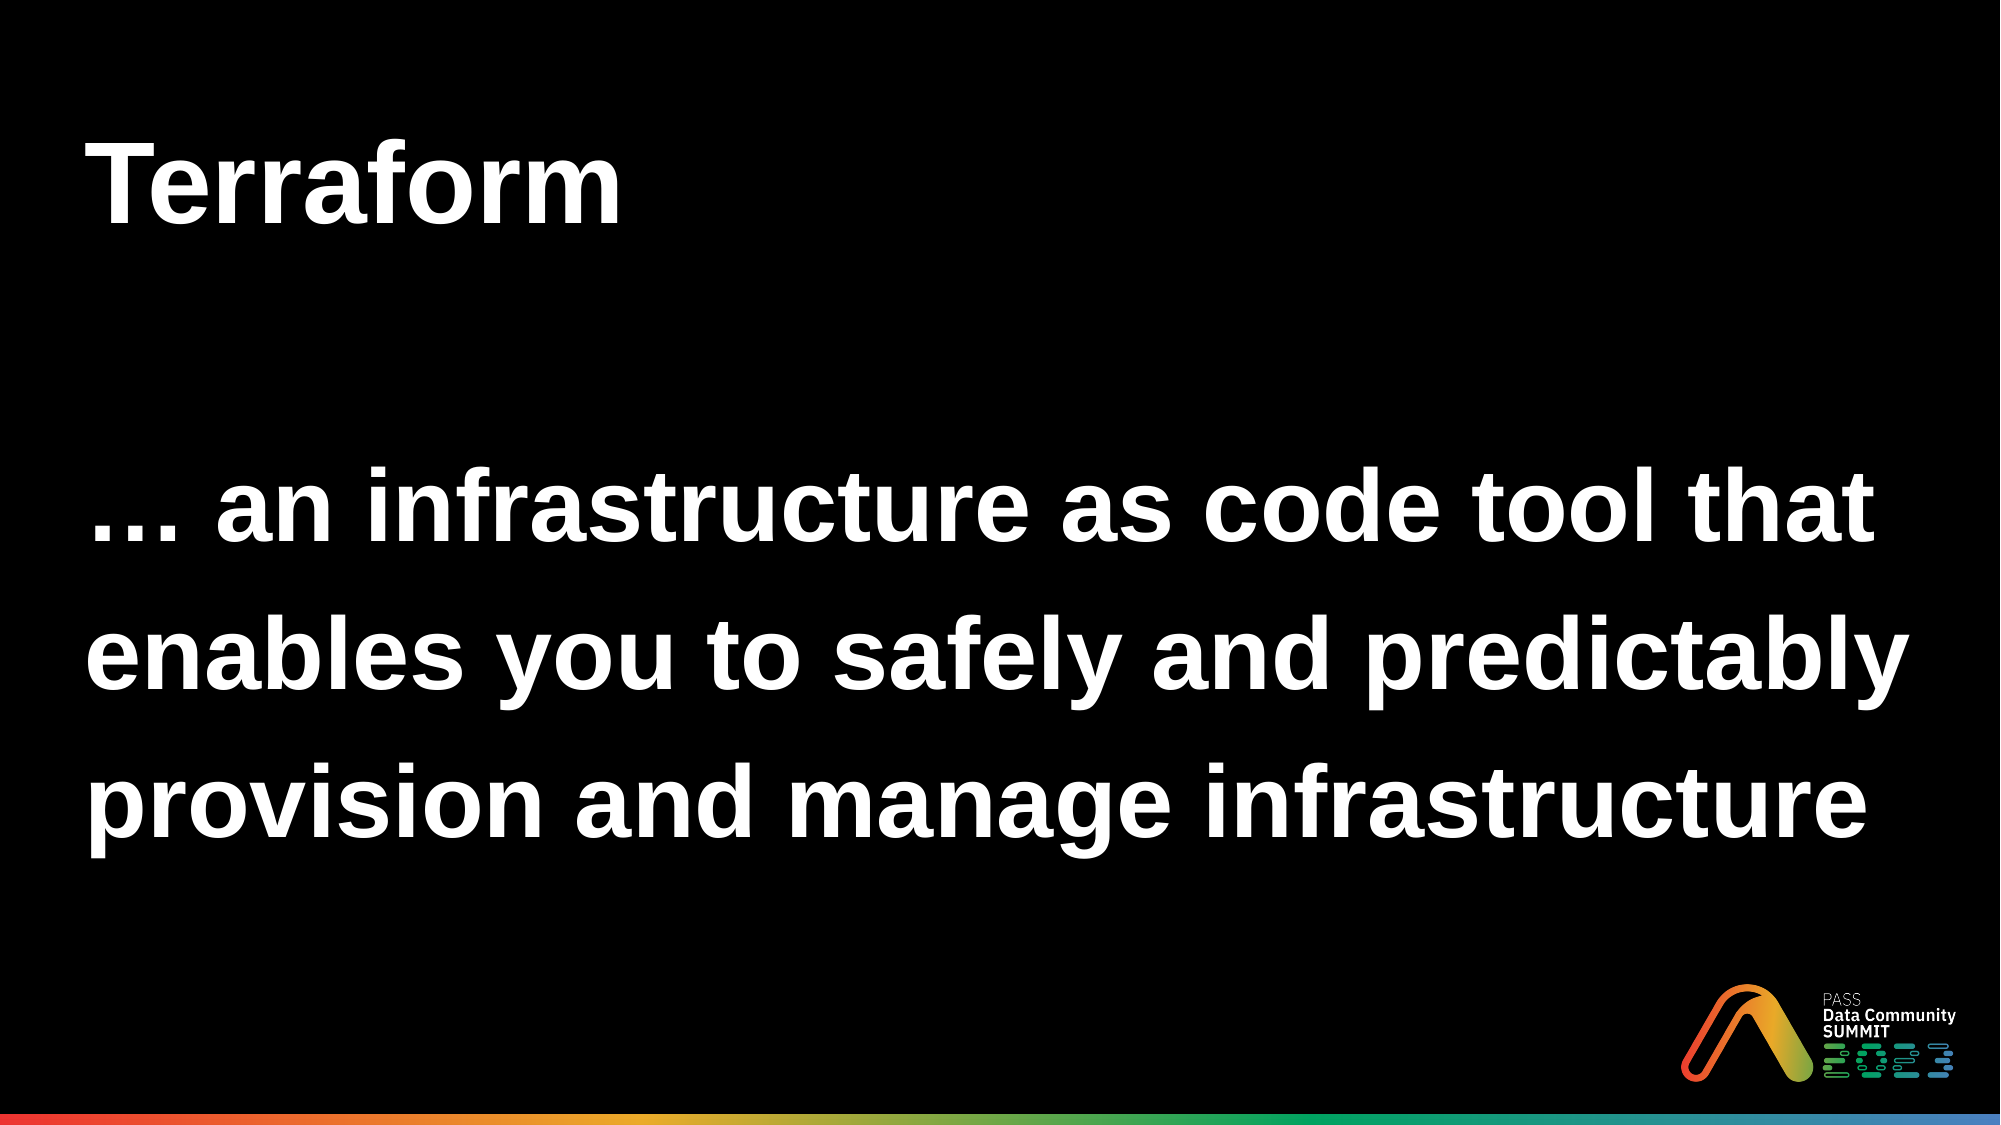

# Terraform … an infrastructure as code tool that enables you to safely and predictably provision and manage infrastructure